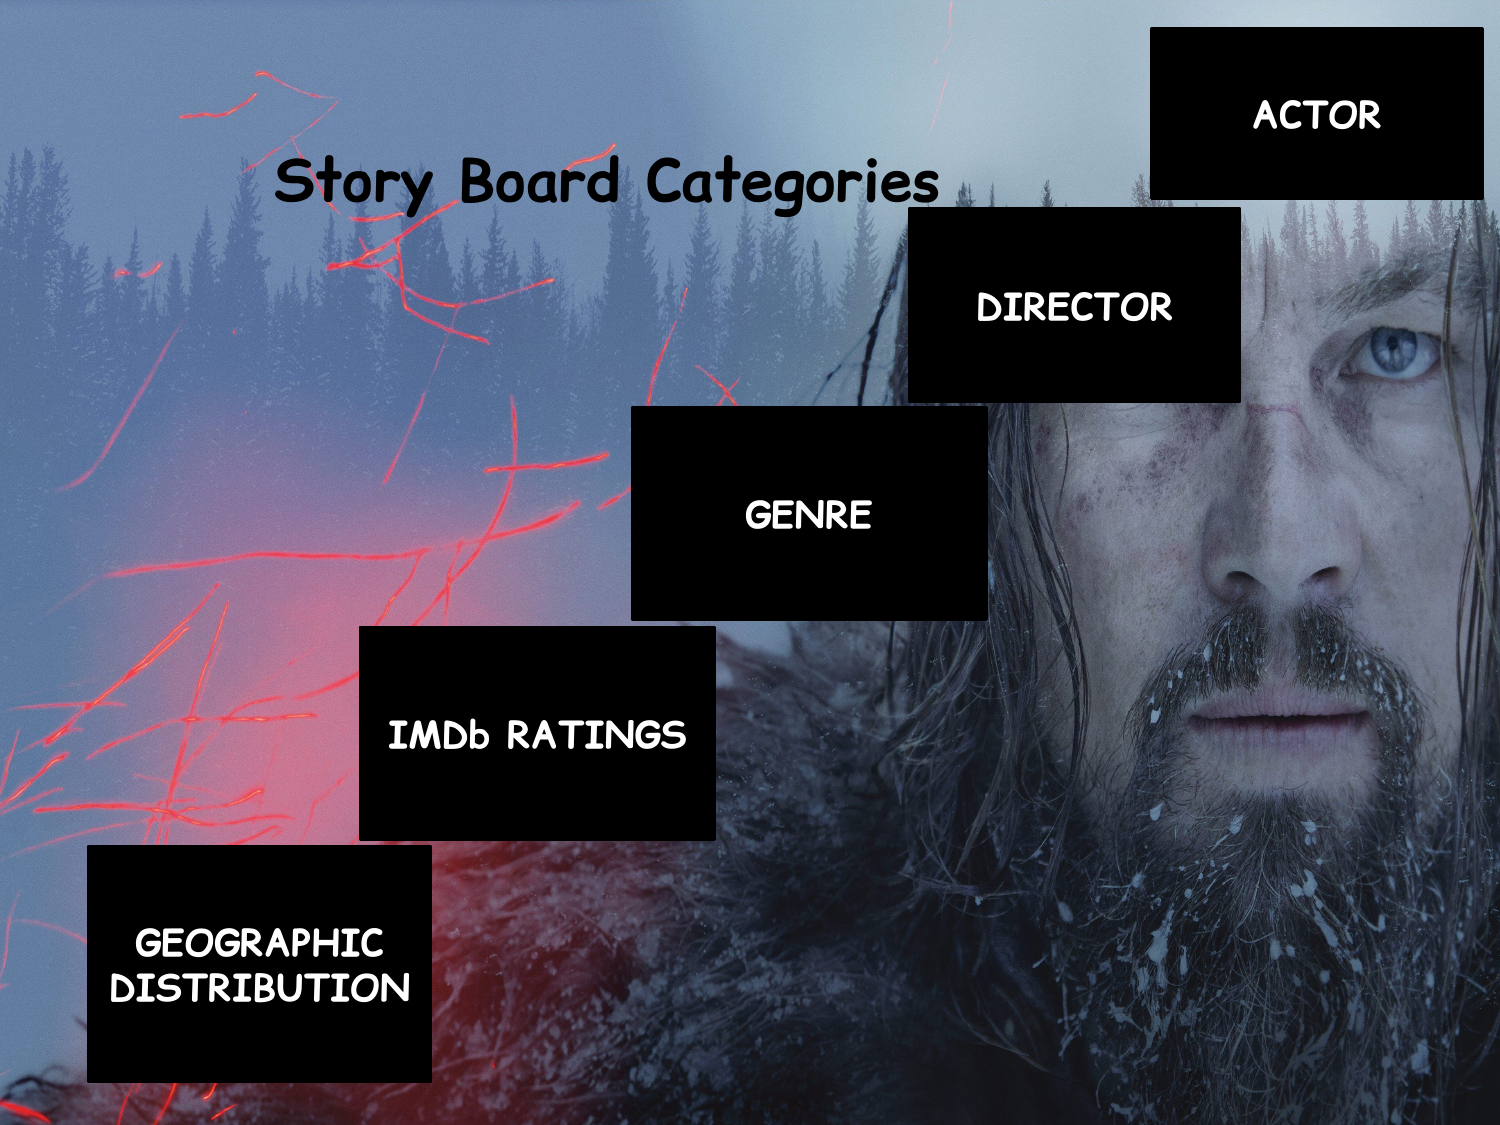

ACTOR
Geographic Distribution
Story Board Categories
DIRECTOR
GENRE
IMDb RATINGS
GEOGRAPHIC DISTRIBUTION
Actor